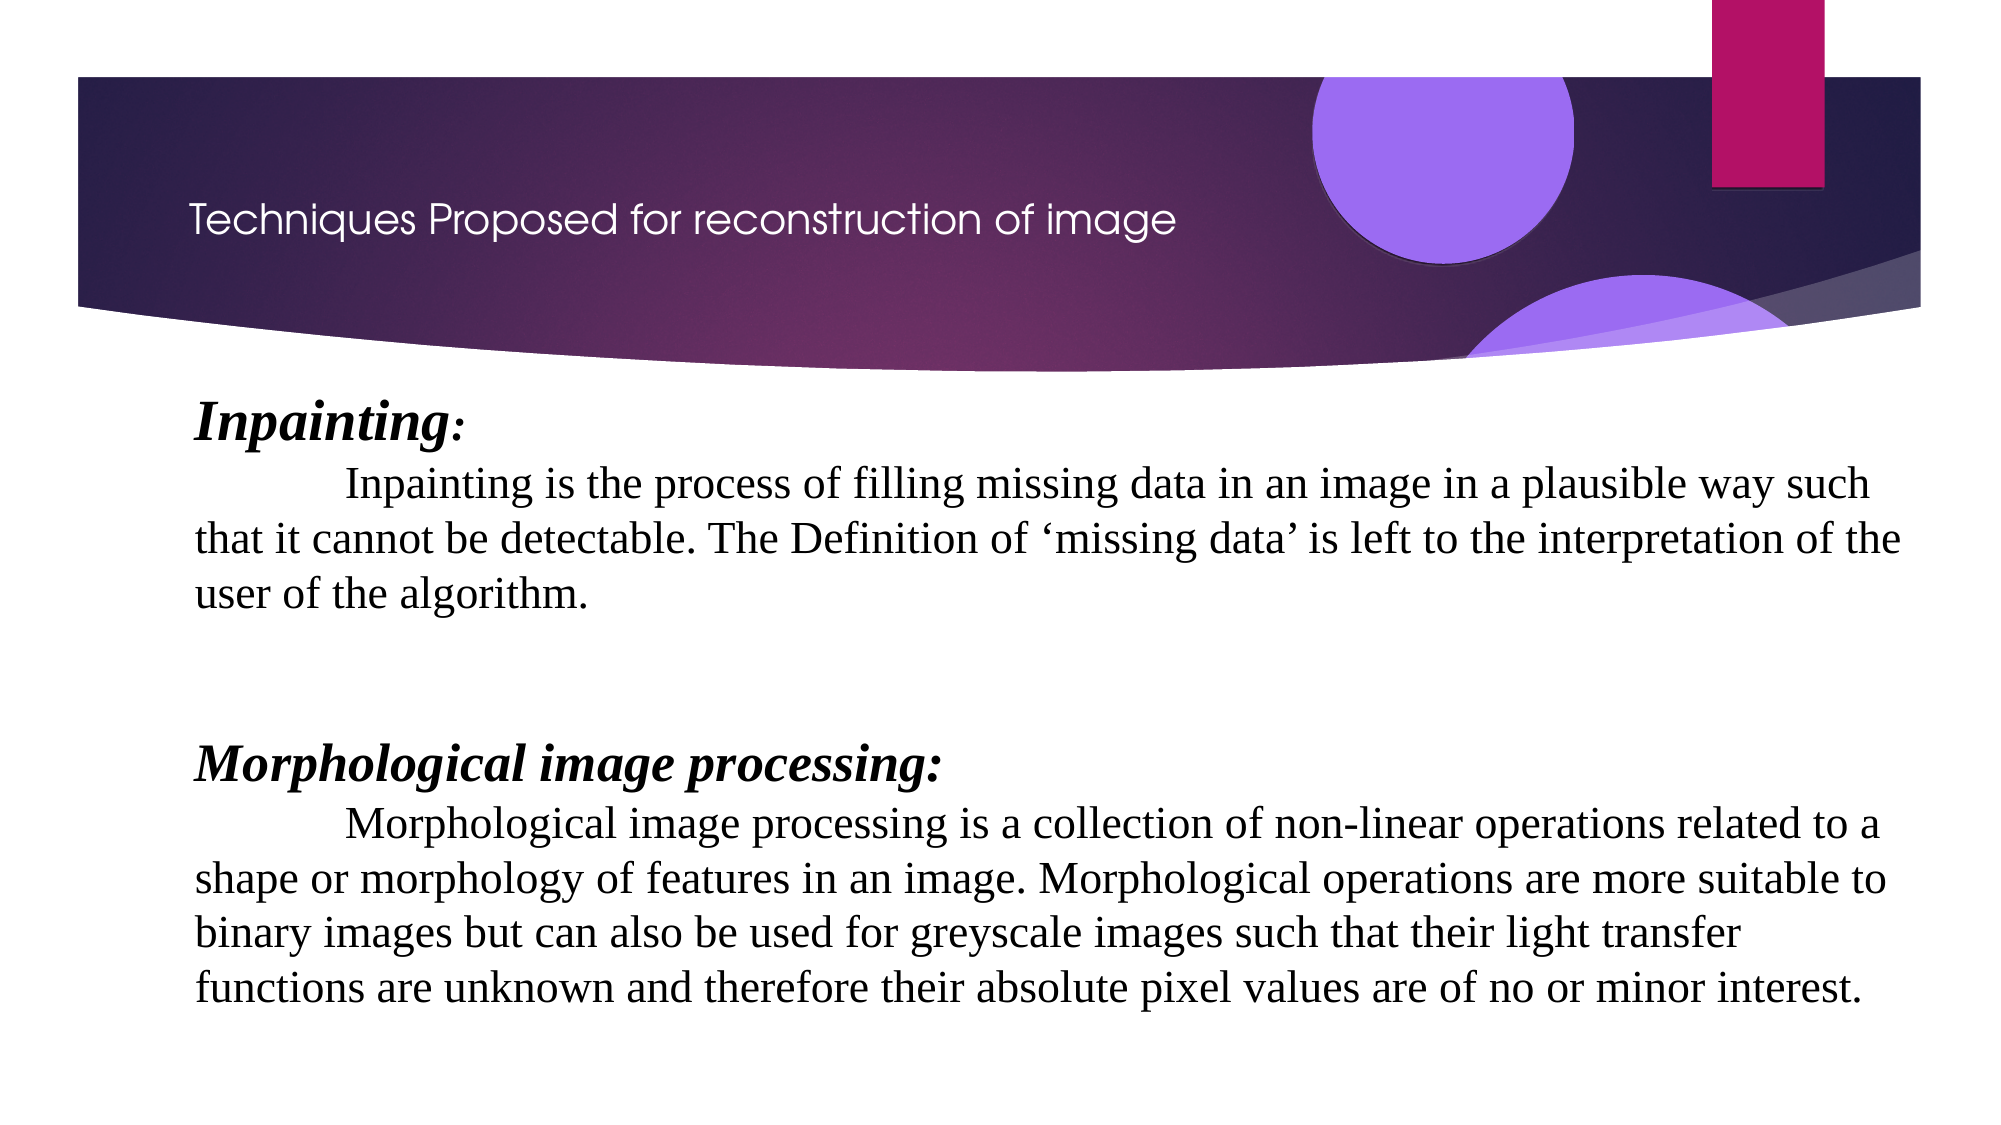

Techniques Proposed for reconstruction of image
Inpainting:
	Inpainting is the process of filling missing data in an image in a plausible way such that it cannot be detectable. The Definition of ‘missing data’ is left to the interpretation of the user of the algorithm.

Morphological image processing:
	Morphological image processing is a collection of non-linear operations related to a shape or morphology of features in an image. Morphological operations are more suitable to binary images but can also be used for greyscale images such that their light transfer functions are unknown and therefore their absolute pixel values are of no or minor interest.